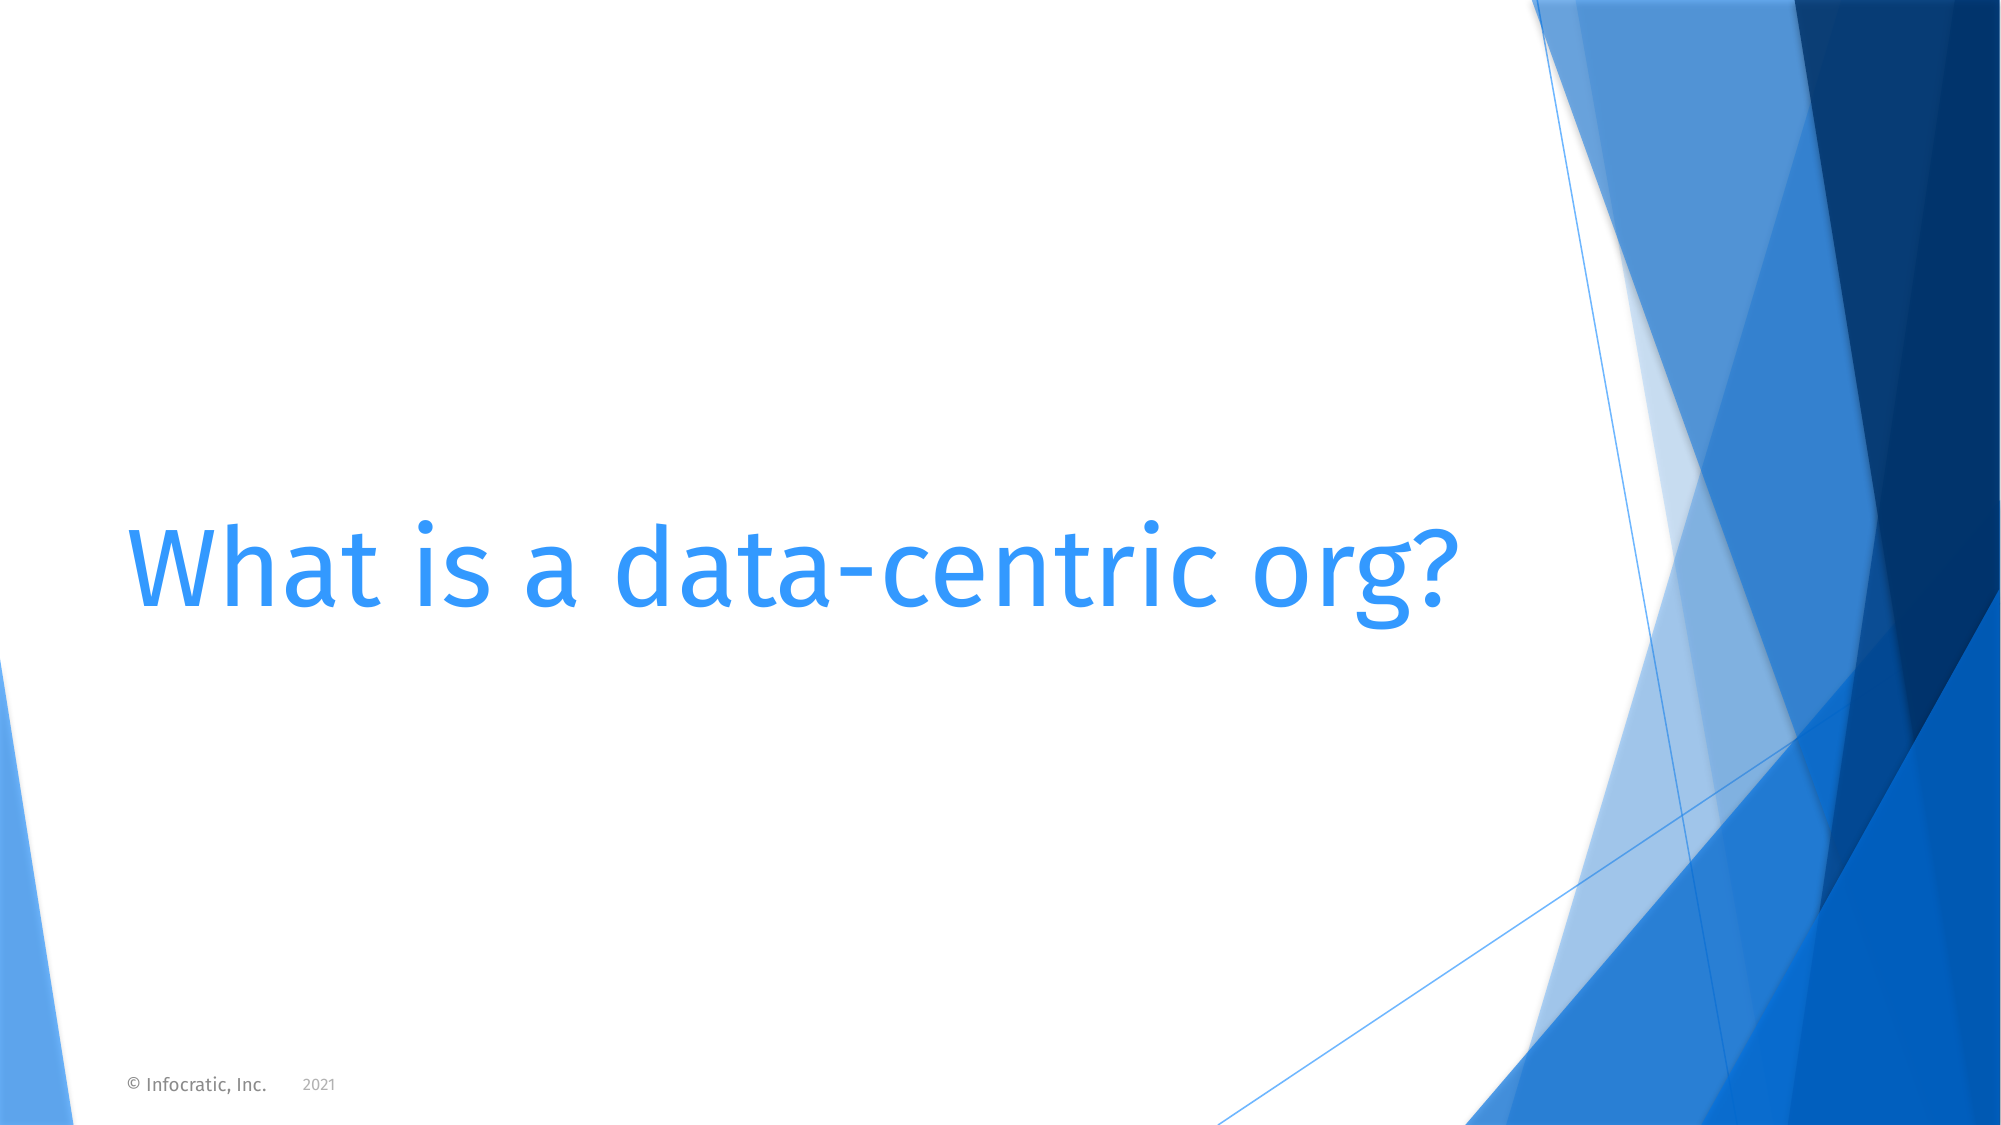

# What is a data-centric org?
© Infocratic, Inc.
2021